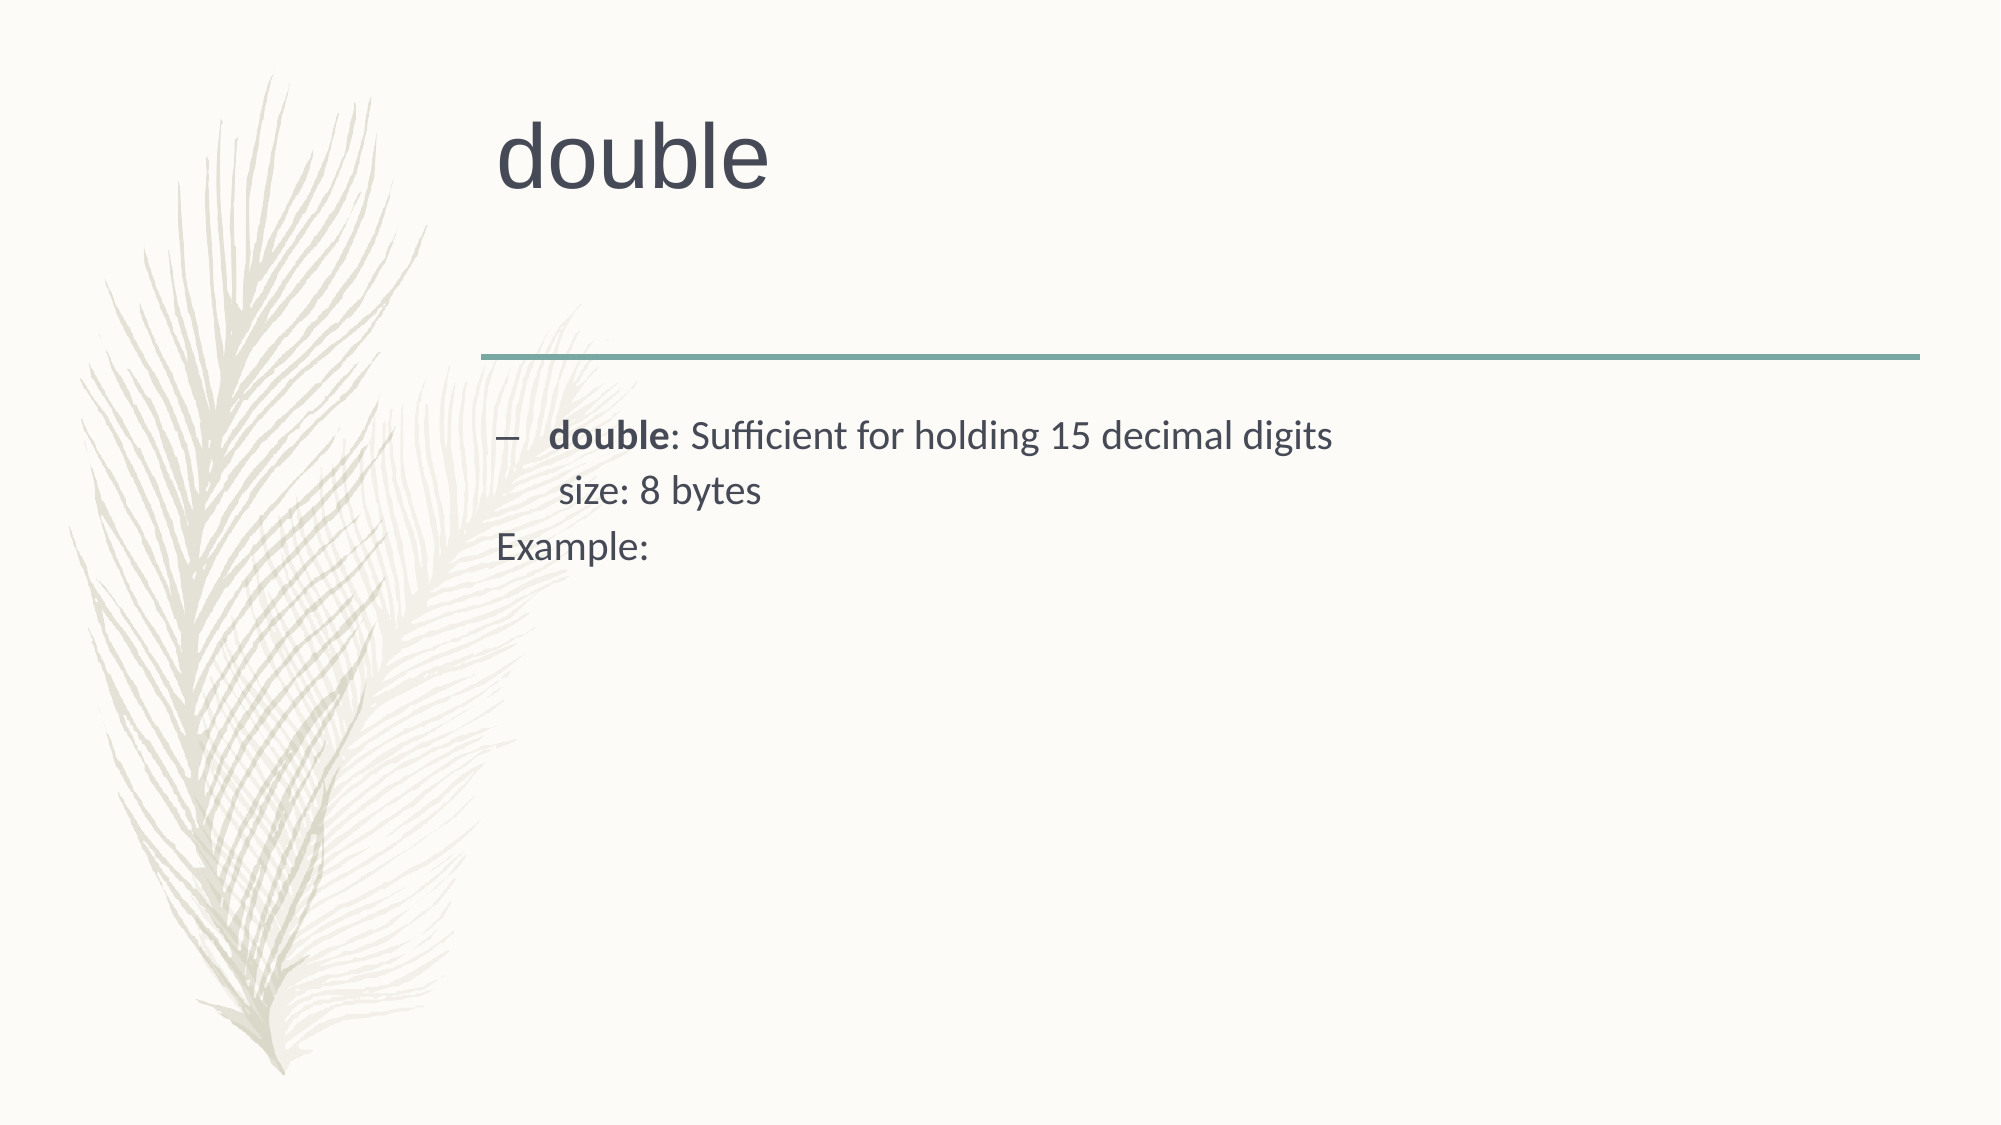

# double
–	double: Sufficient for holding 15 decimal digits  size: 8 bytes
Example: